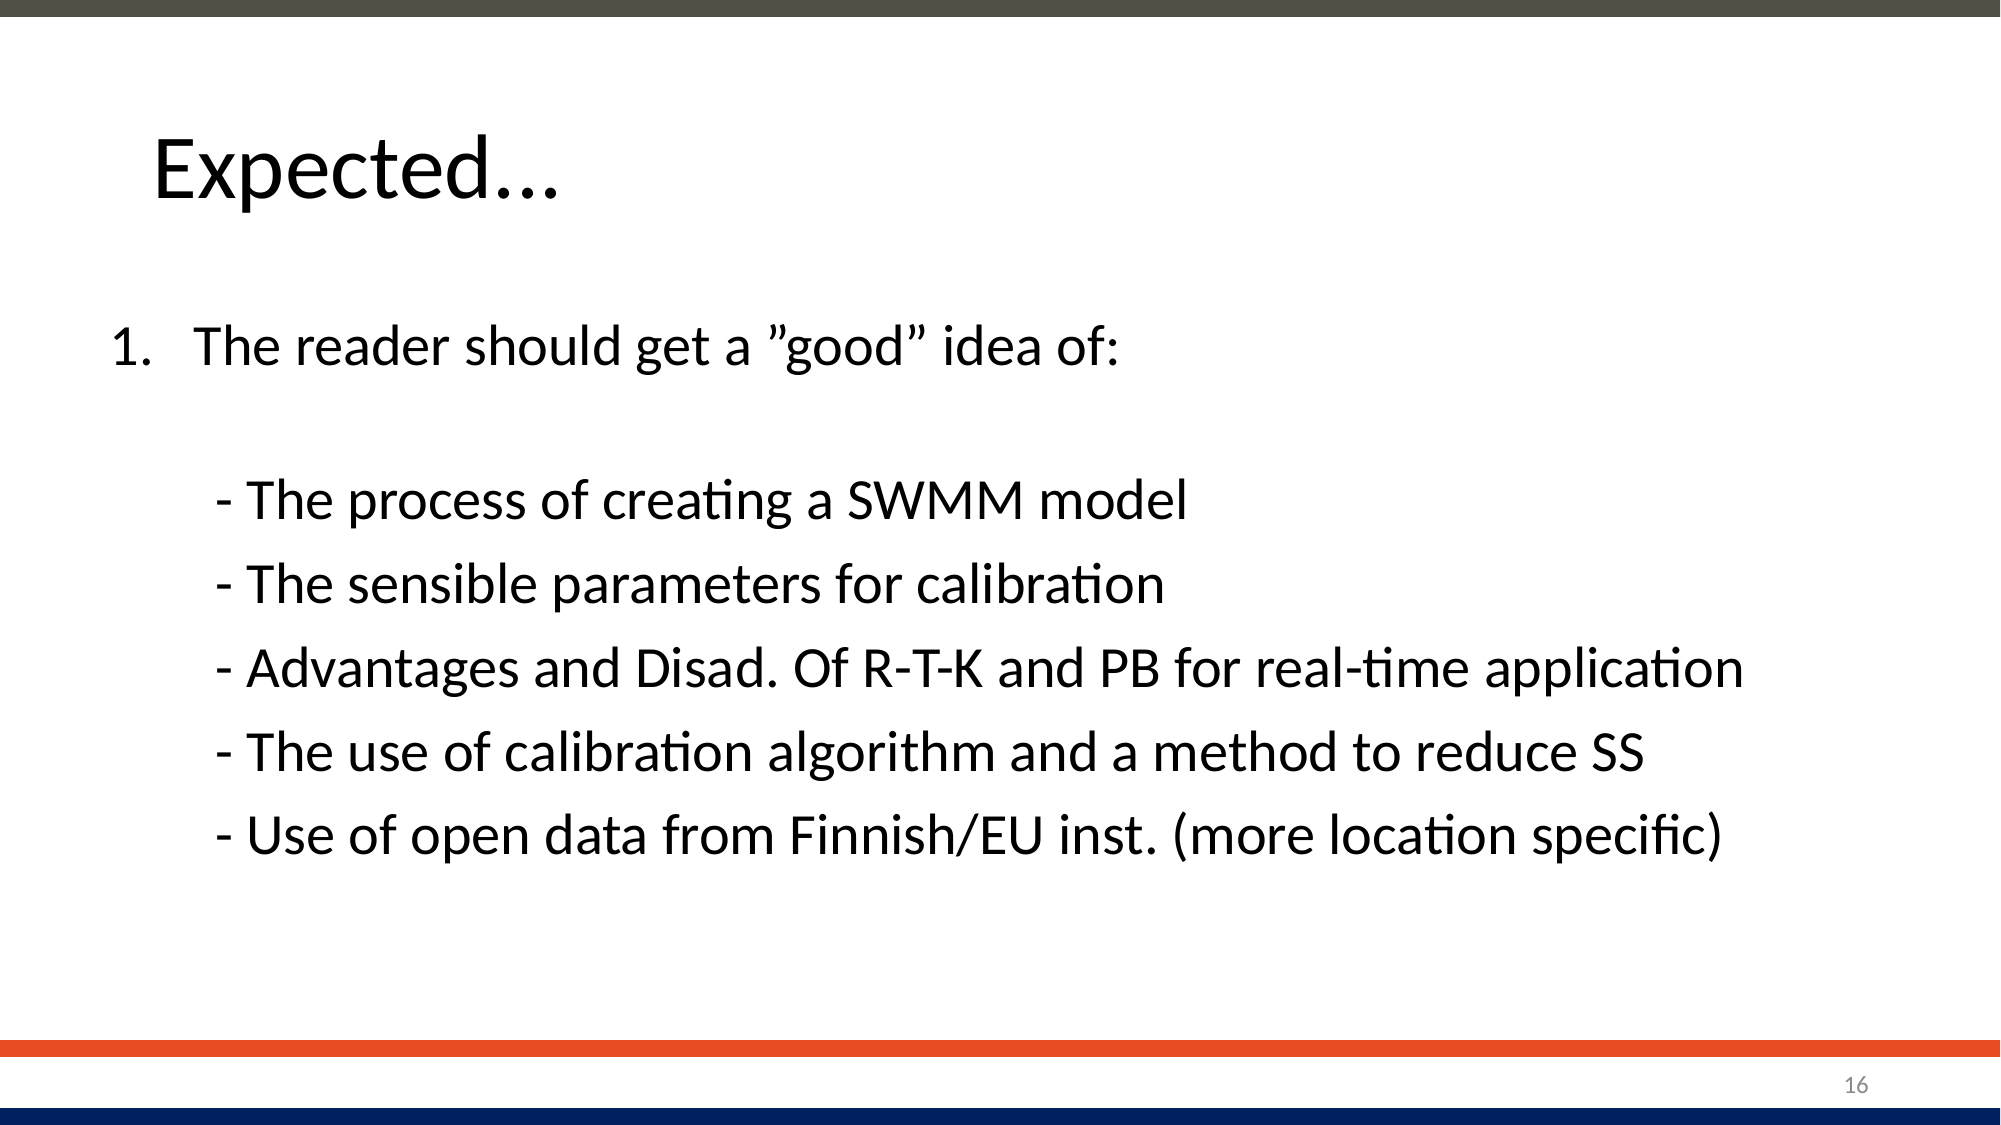

# Expected...
The reader should get a ”good” idea of:
        - The process of creating a SWMM model
        - The sensible parameters for calibration
        - Advantages and Disad. Of R-T-K and PB for real-time application
        - The use of calibration algorithm and a method to reduce SS
        - Use of open data from Finnish/EU inst. (more location specific)

16